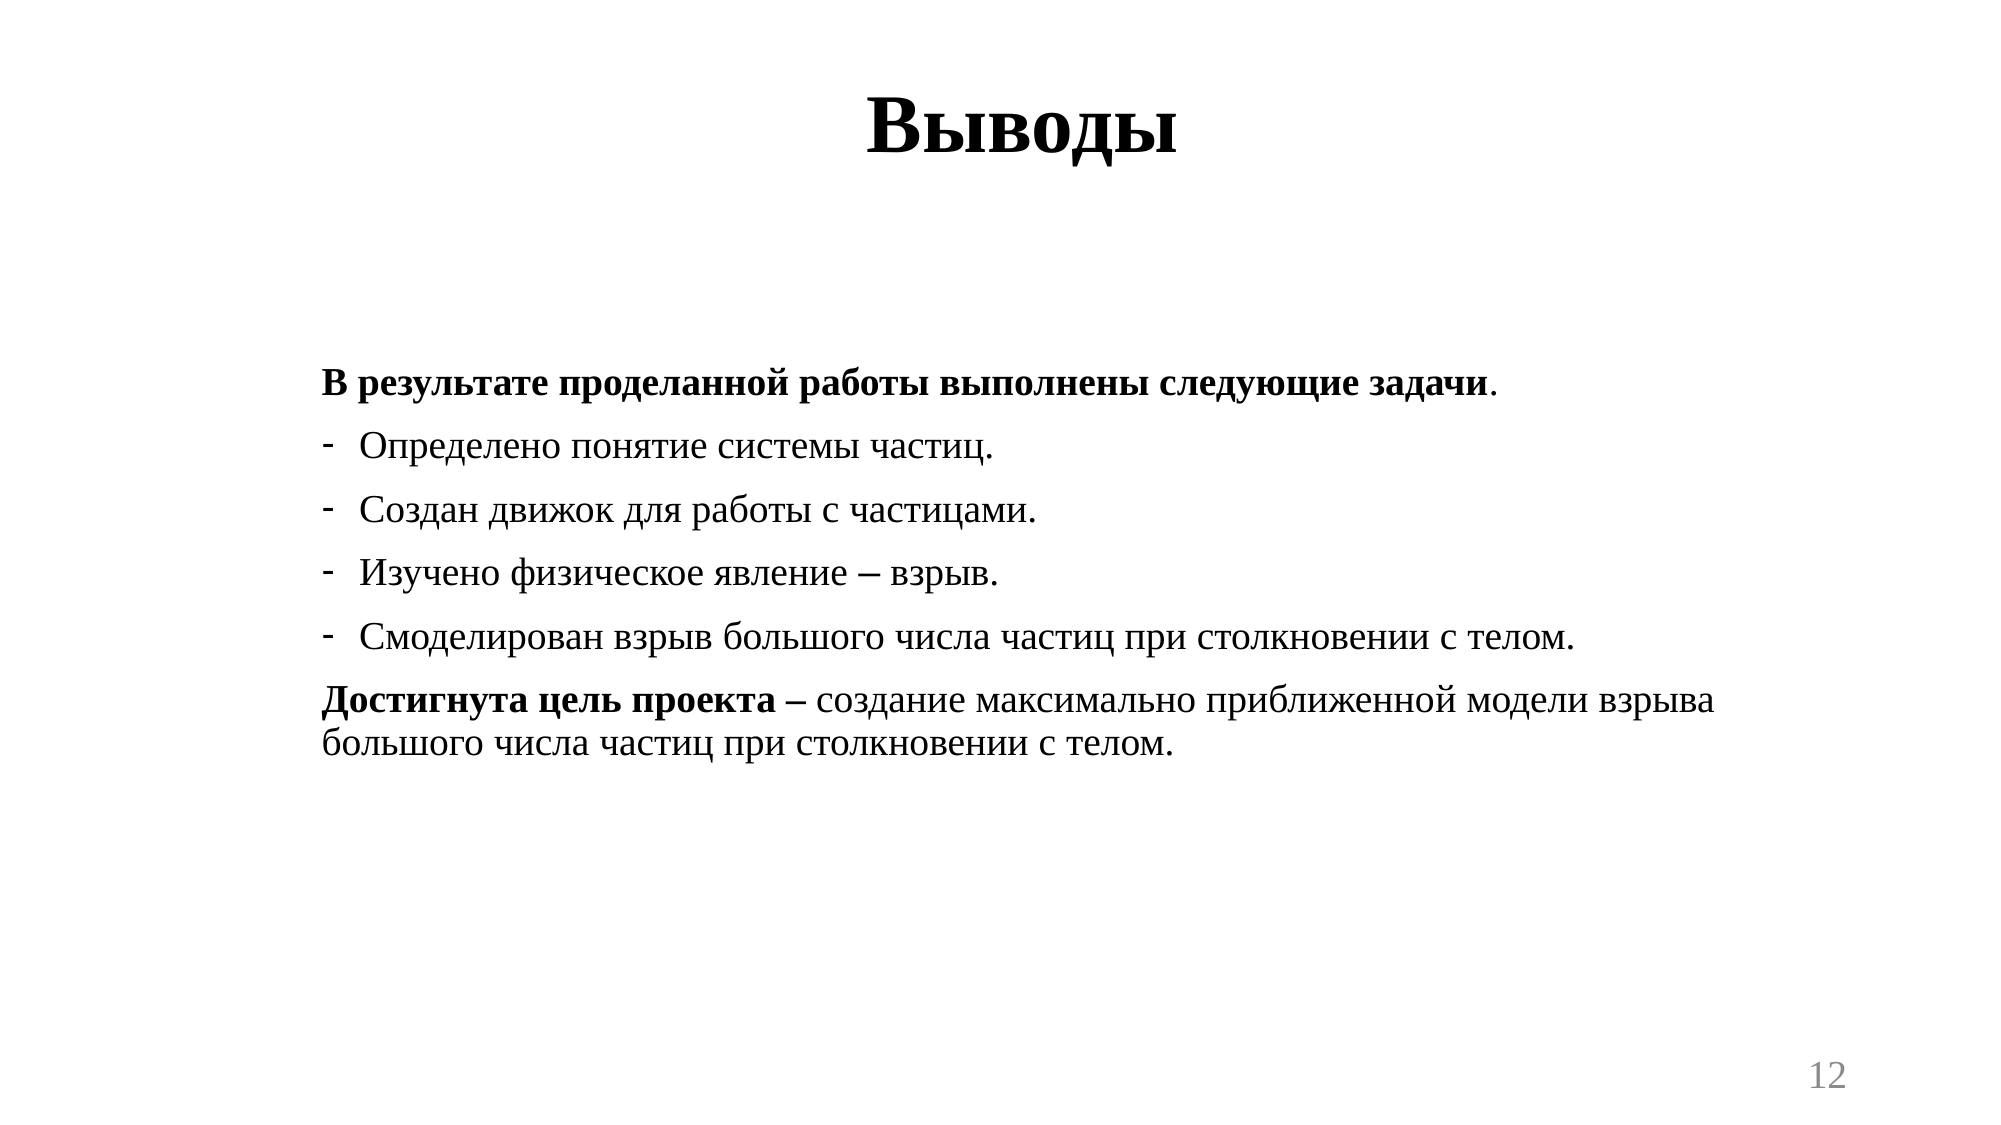

Выводы
В результате проделанной работы выполнены следующие задачи.
Определено понятие системы частиц.
Создан движок для работы с частицами.
Изучено физическое явление – взрыв.
Смоделирован взрыв большого числа частиц при столкновении с телом.
Достигнута цель проекта – создание максимально приближенной модели взрыва большого числа частиц при столкновении с телом.
12